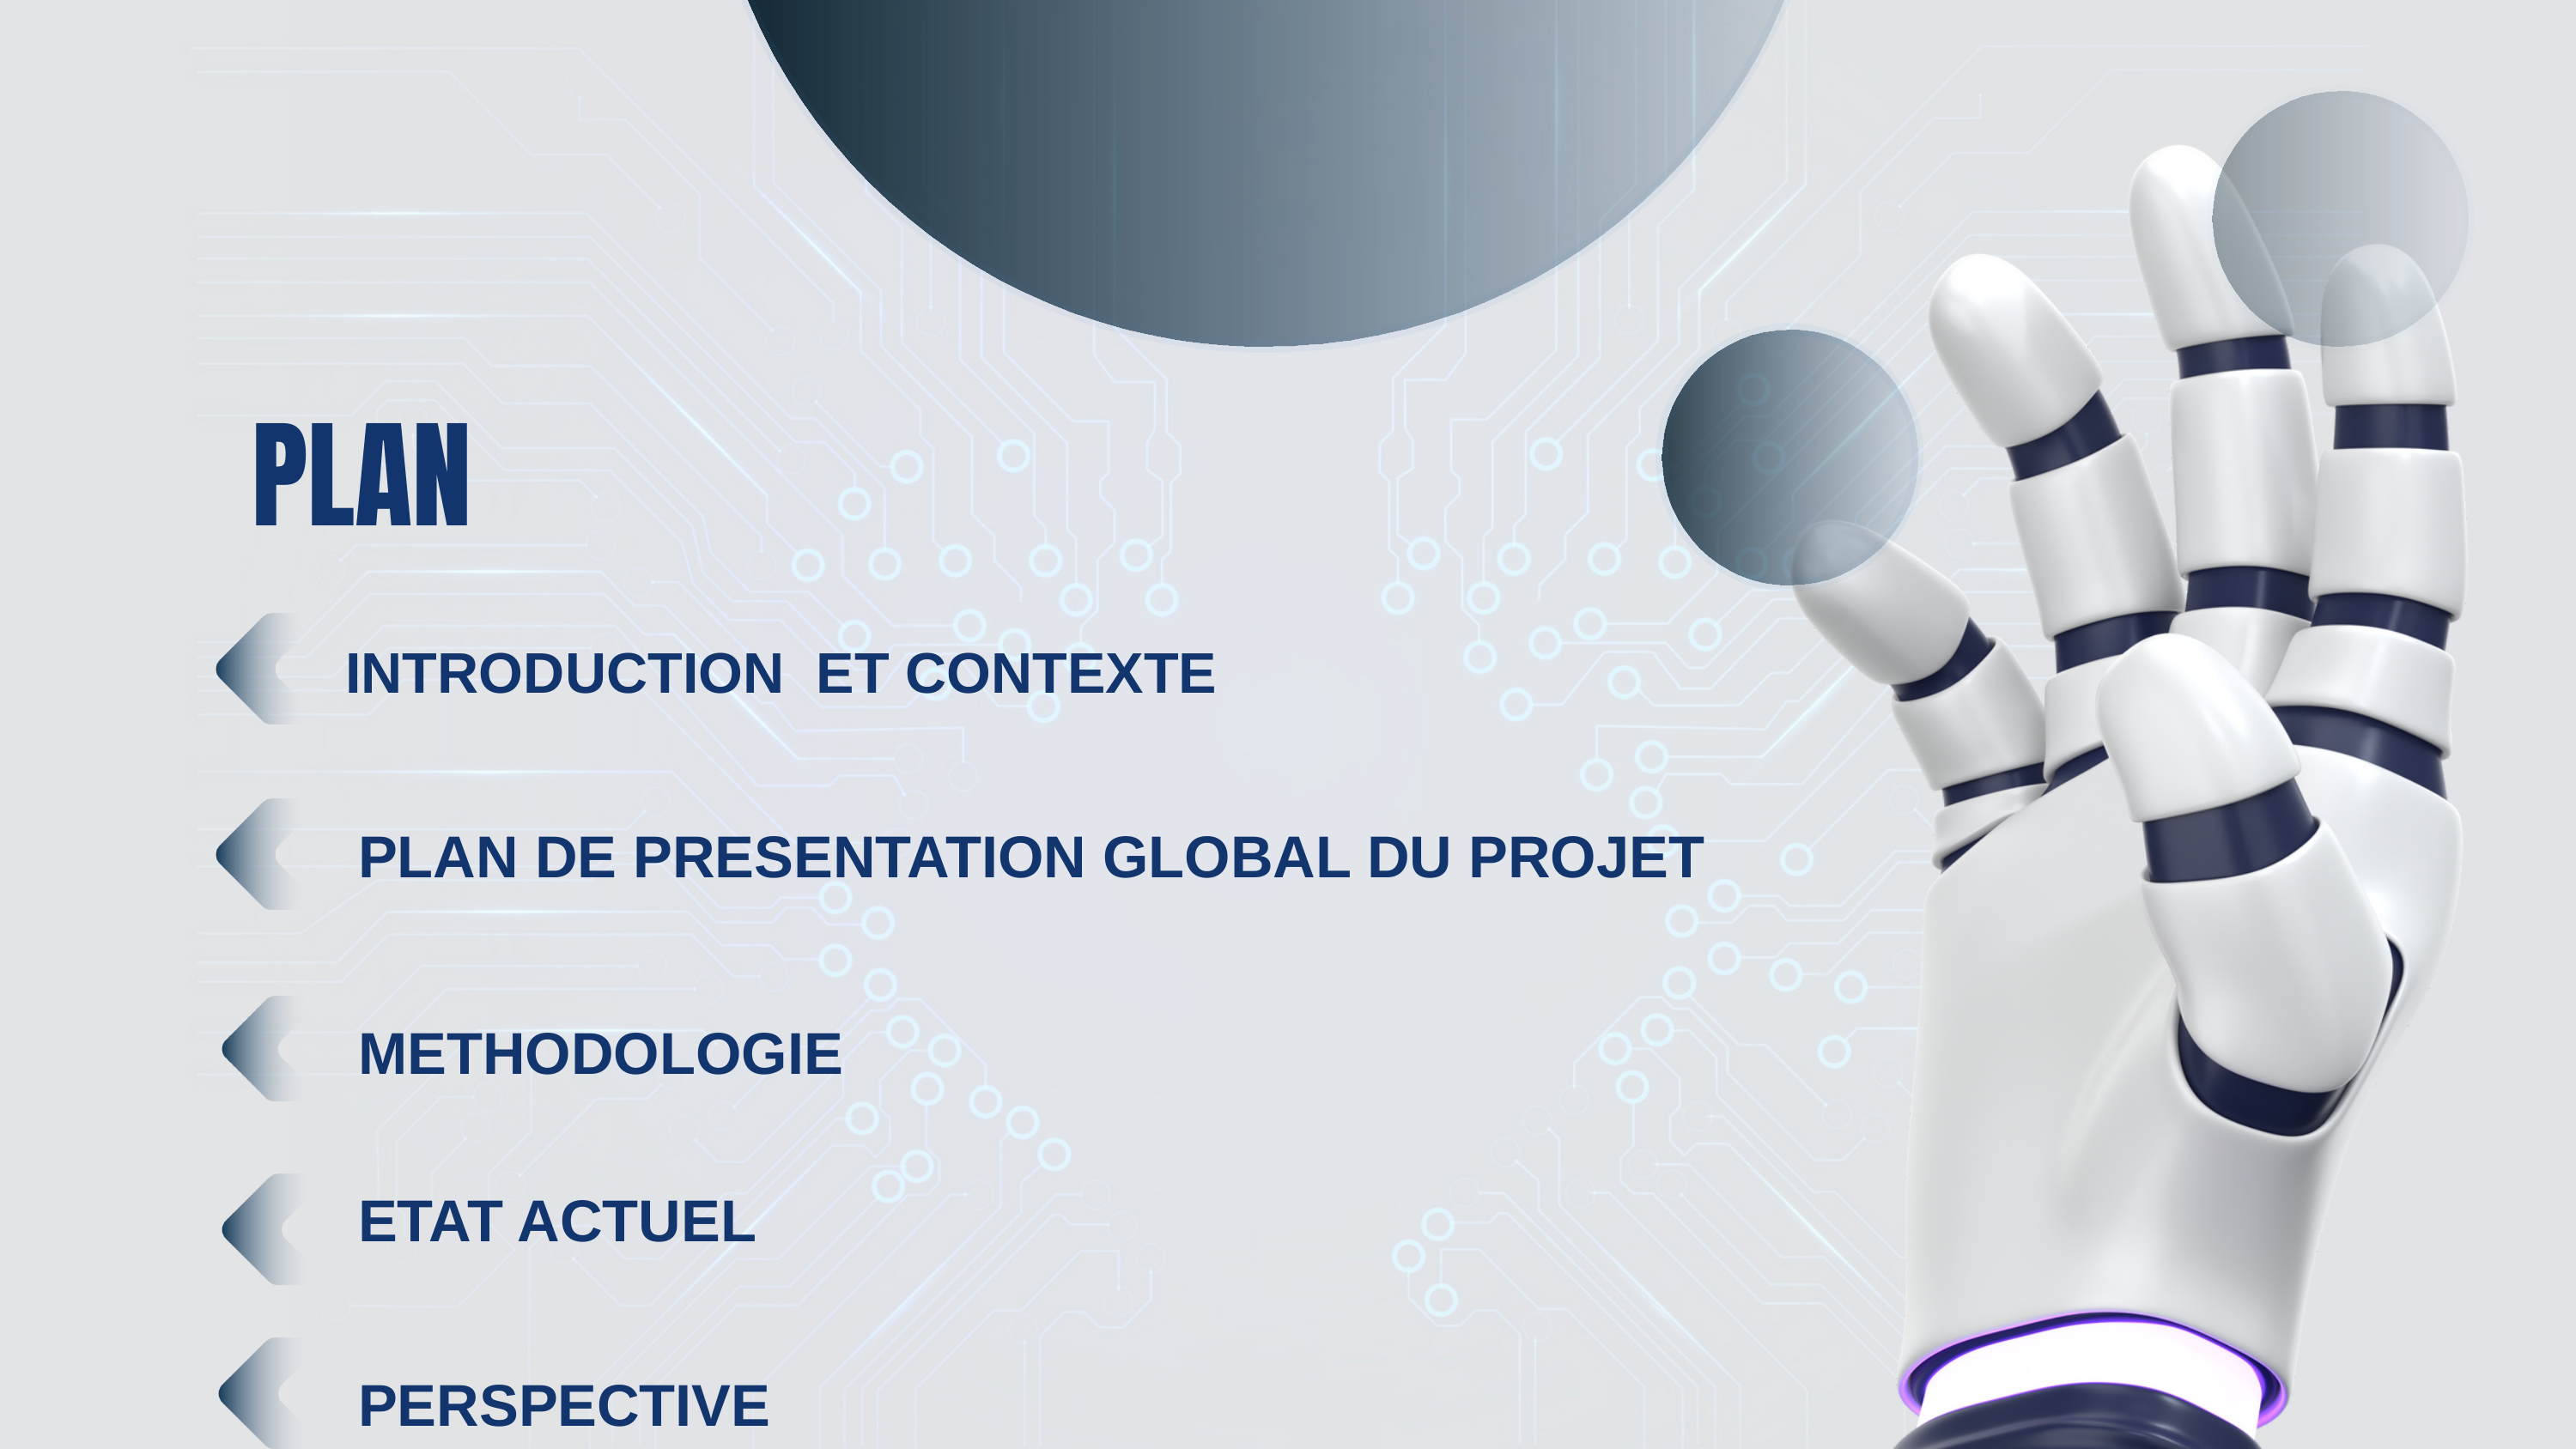

PLAN

INTRODUCTION  ET CONTEXTE

PLAN DE PRESENTATION GLOBAL DU PROJET

METHODOLOGIE
ETAT ACTUEL

PERSPECTIVE